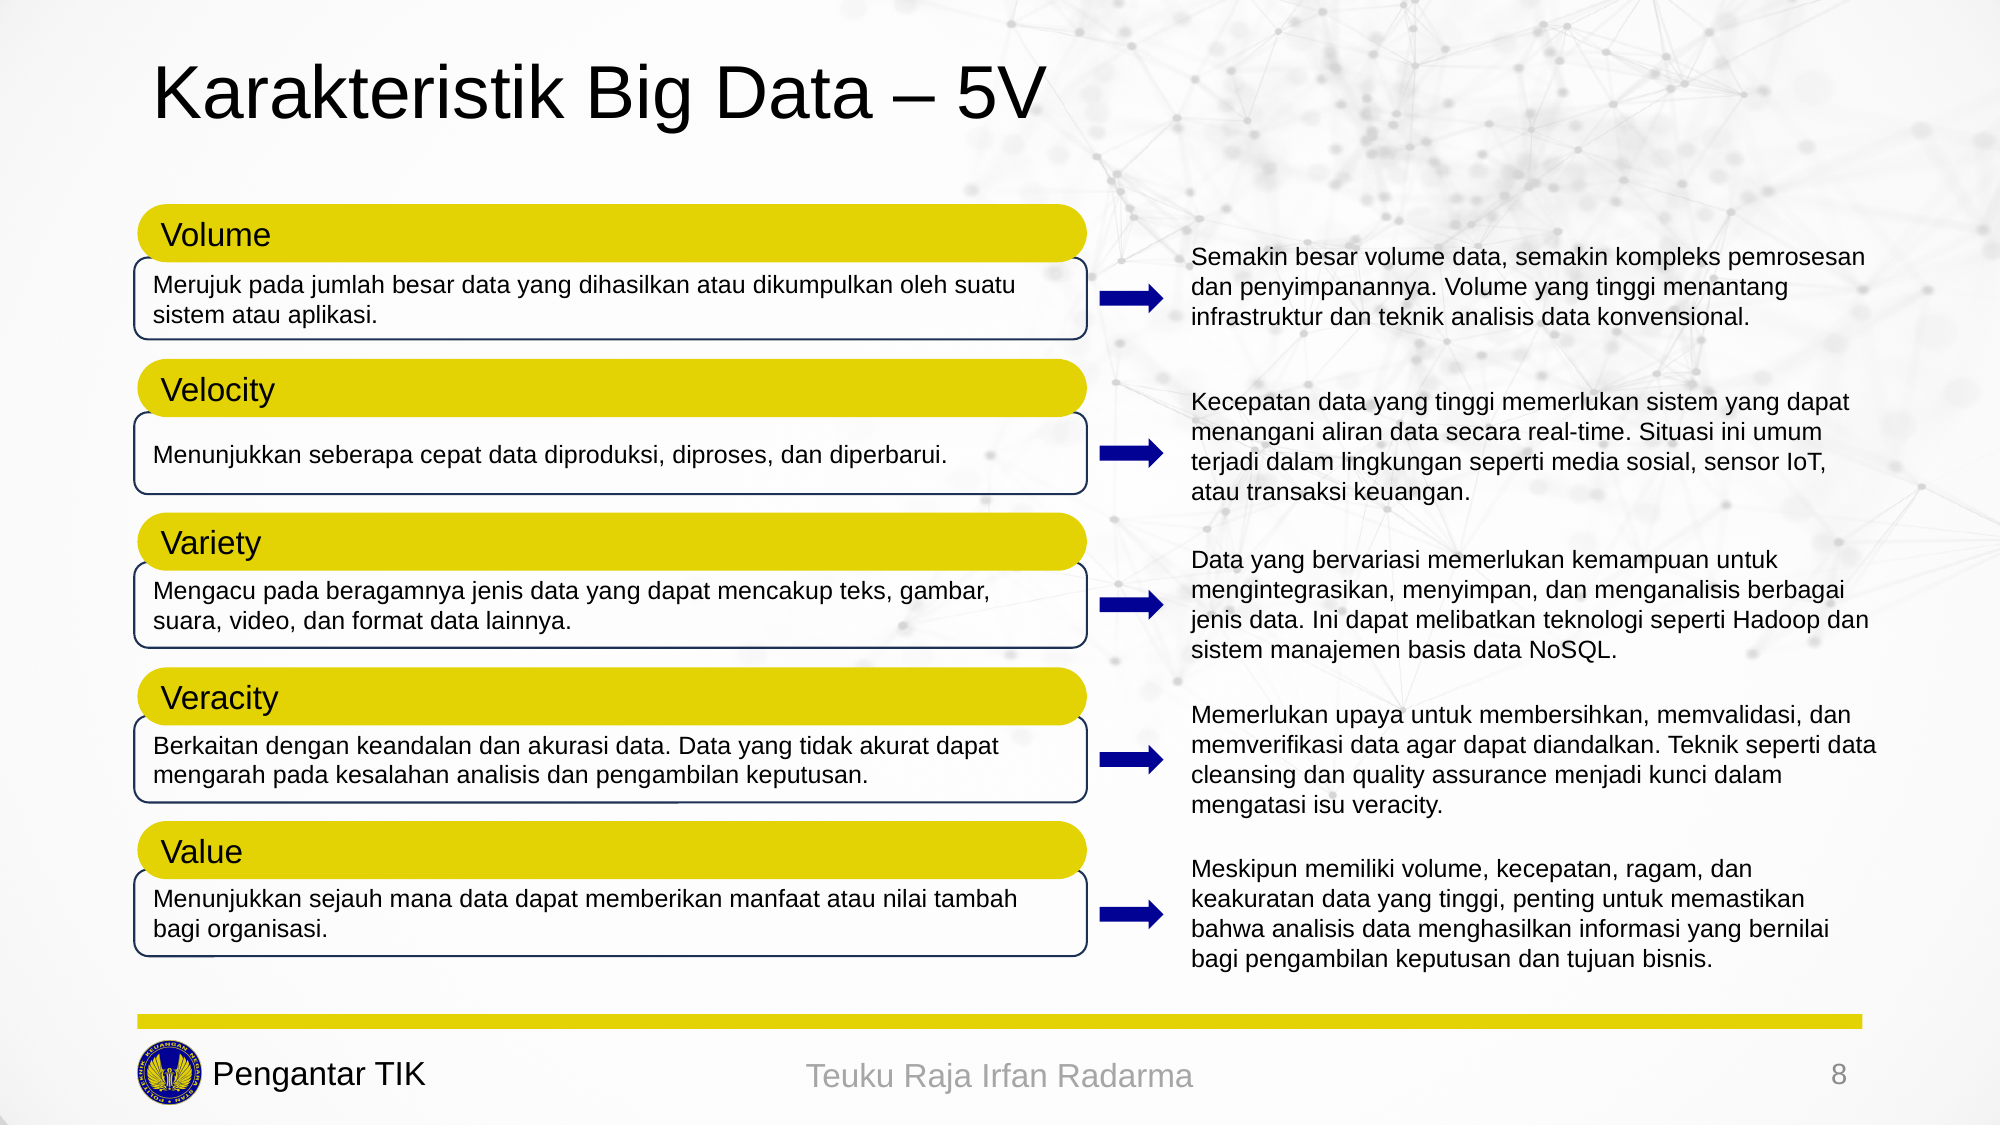

# Karakteristik Big Data – 5V
Volume
Semakin besar volume data, semakin kompleks pemrosesan dan penyimpanannya. Volume yang tinggi menantang infrastruktur dan teknik analisis data konvensional.
Merujuk pada jumlah besar data yang dihasilkan atau dikumpulkan oleh suatu sistem atau aplikasi.

Velocity
Kecepatan data yang tinggi memerlukan sistem yang dapat menangani aliran data secara real-time. Situasi ini umum terjadi dalam lingkungan seperti media sosial, sensor IoT, atau transaksi keuangan.
Menunjukkan seberapa cepat data diproduksi, diproses, dan diperbarui.

Variety
Data yang bervariasi memerlukan kemampuan untuk mengintegrasikan, menyimpan, dan menganalisis berbagai jenis data. Ini dapat melibatkan teknologi seperti Hadoop dan sistem manajemen basis data NoSQL.
Mengacu pada beragamnya jenis data yang dapat mencakup teks, gambar, suara, video, dan format data lainnya.

Veracity
Memerlukan upaya untuk membersihkan, memvalidasi, dan memverifikasi data agar dapat diandalkan. Teknik seperti data cleansing dan quality assurance menjadi kunci dalam mengatasi isu veracity.
Berkaitan dengan keandalan dan akurasi data. Data yang tidak akurat dapat mengarah pada kesalahan analisis dan pengambilan keputusan.

Value
Meskipun memiliki volume, kecepatan, ragam, dan keakuratan data yang tinggi, penting untuk memastikan bahwa analisis data menghasilkan informasi yang bernilai bagi pengambilan keputusan dan tujuan bisnis.
Menunjukkan sejauh mana data dapat memberikan manfaat atau nilai tambah bagi organisasi.

8